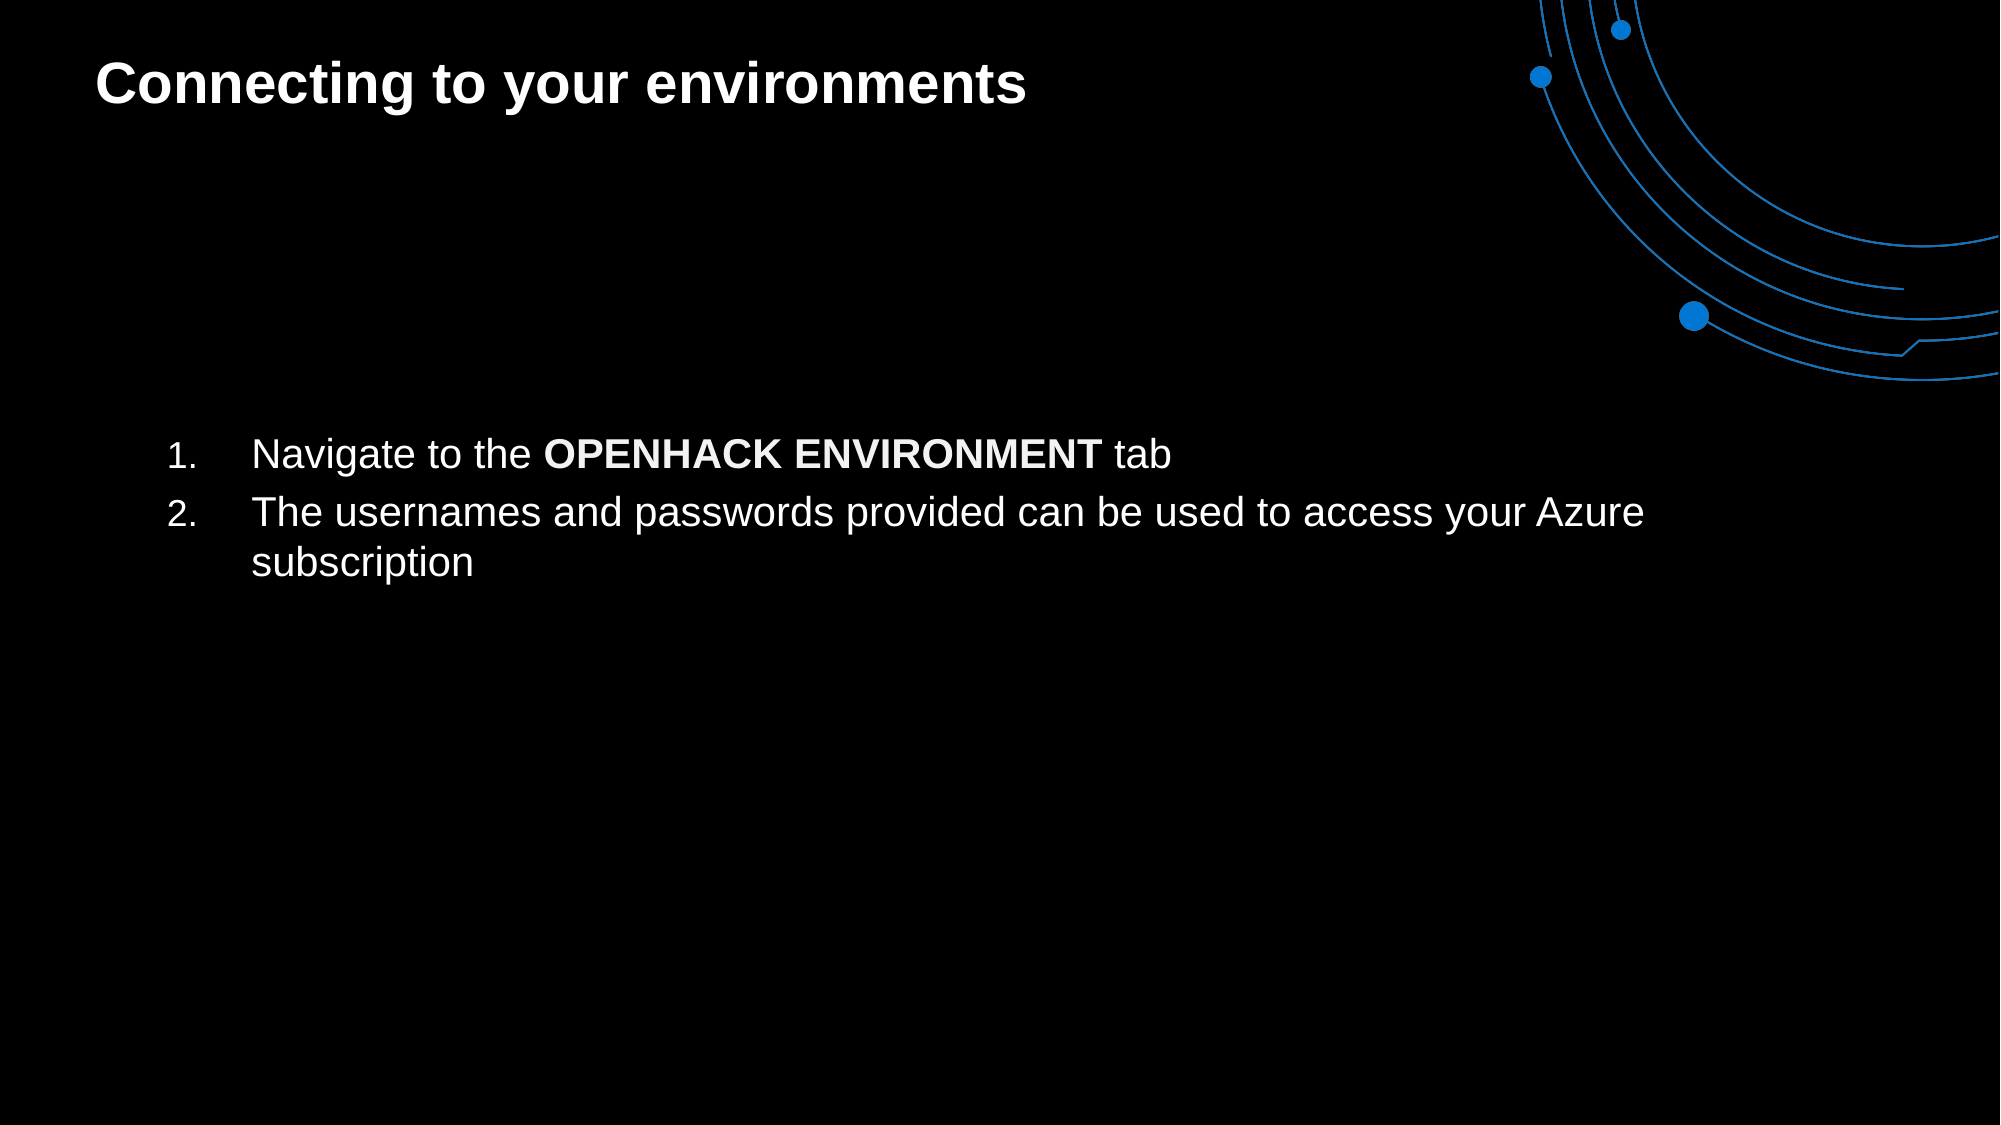

# Connecting to your environments
Navigate to the OPENHACK ENVIRONMENT tab
The usernames and passwords provided can be used to access your Azure subscription